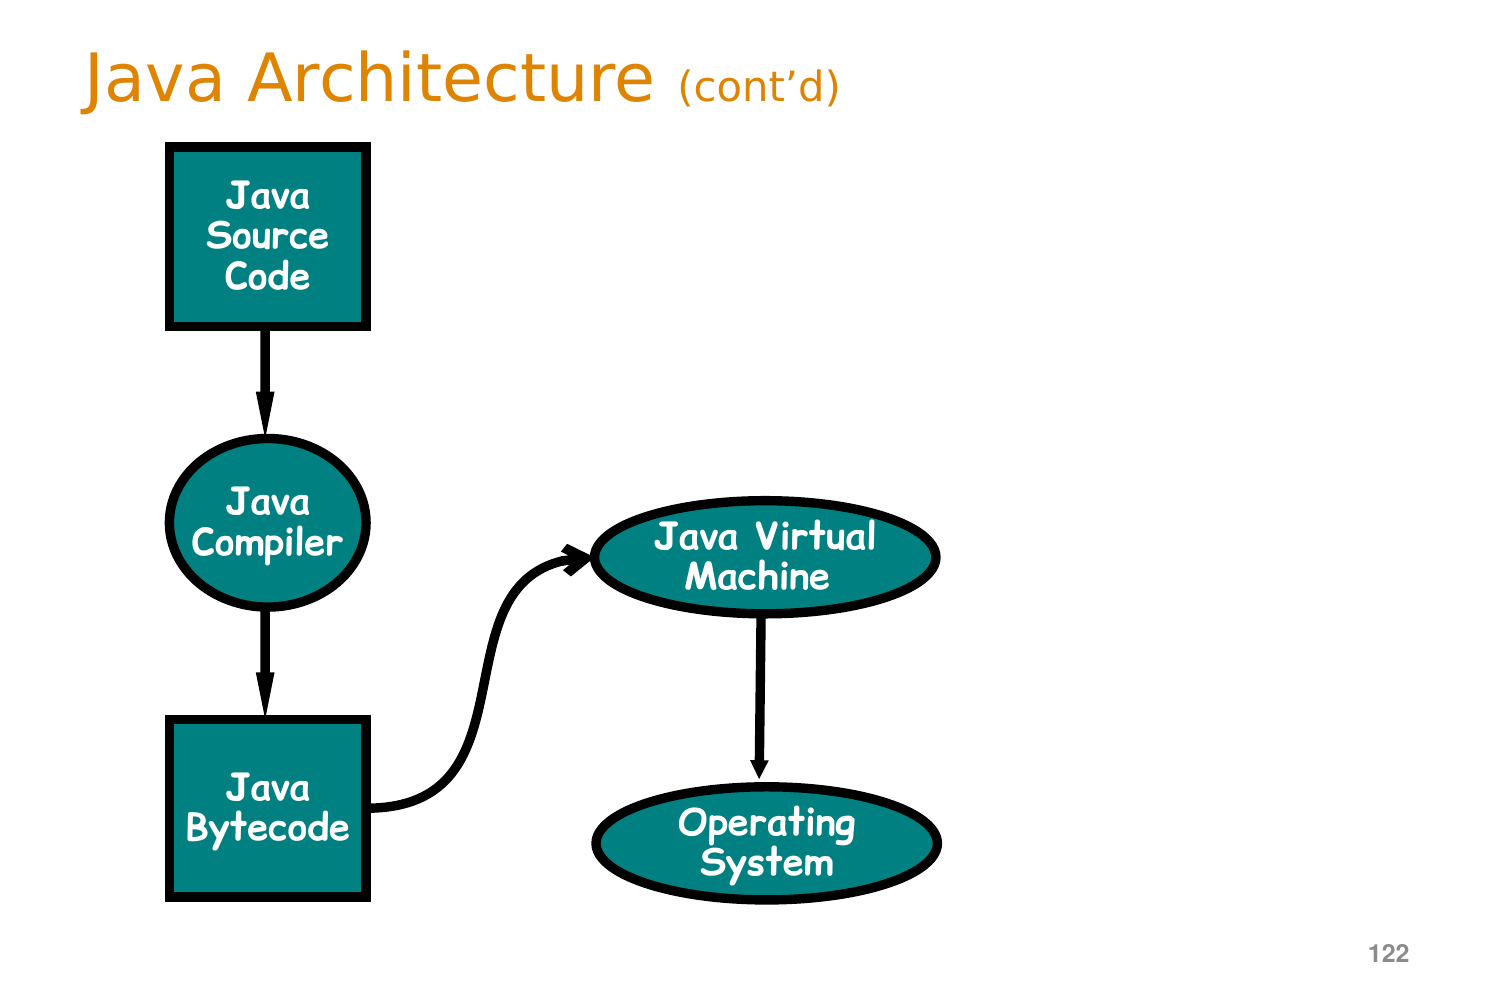

# Java Architecture (cont’d)
Java
Source
Code

Java
Compiler
Java Virtual
Machine

Java
Bytecode
Operating
System
122